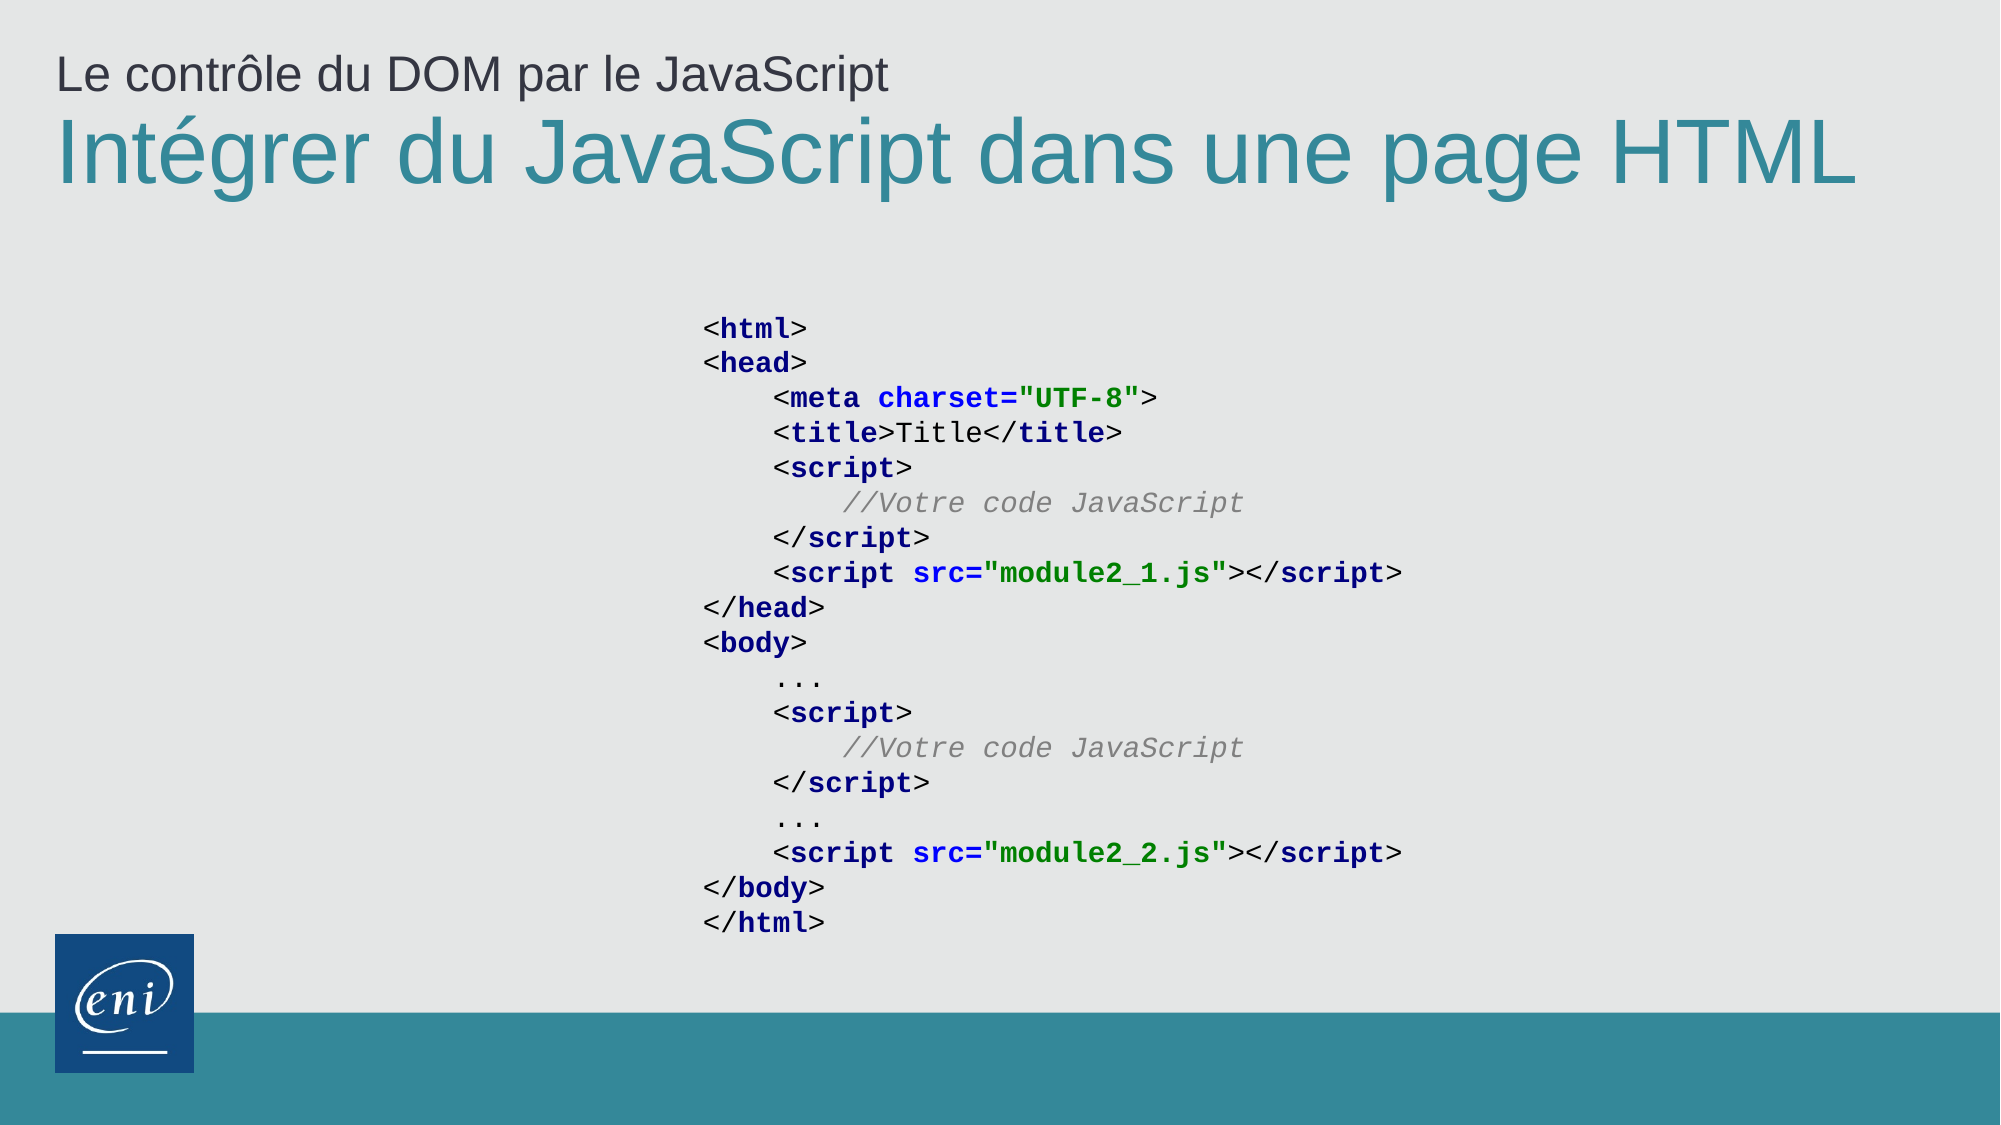

Le contrôle du DOM par le JavaScript
# Intégrer du JavaScript dans une page HTML
<html>
<head>
    <meta charset="UTF-8">
    <title>Title</title>
    <script>
        //Votre code JavaScript
    </script>
    <script src="module2_1.js"></script>
</head>
<body>
    ...
    <script>
        //Votre code JavaScript
    </script>
    ...
    <script src="module2_2.js"></script>
</body>
</html>